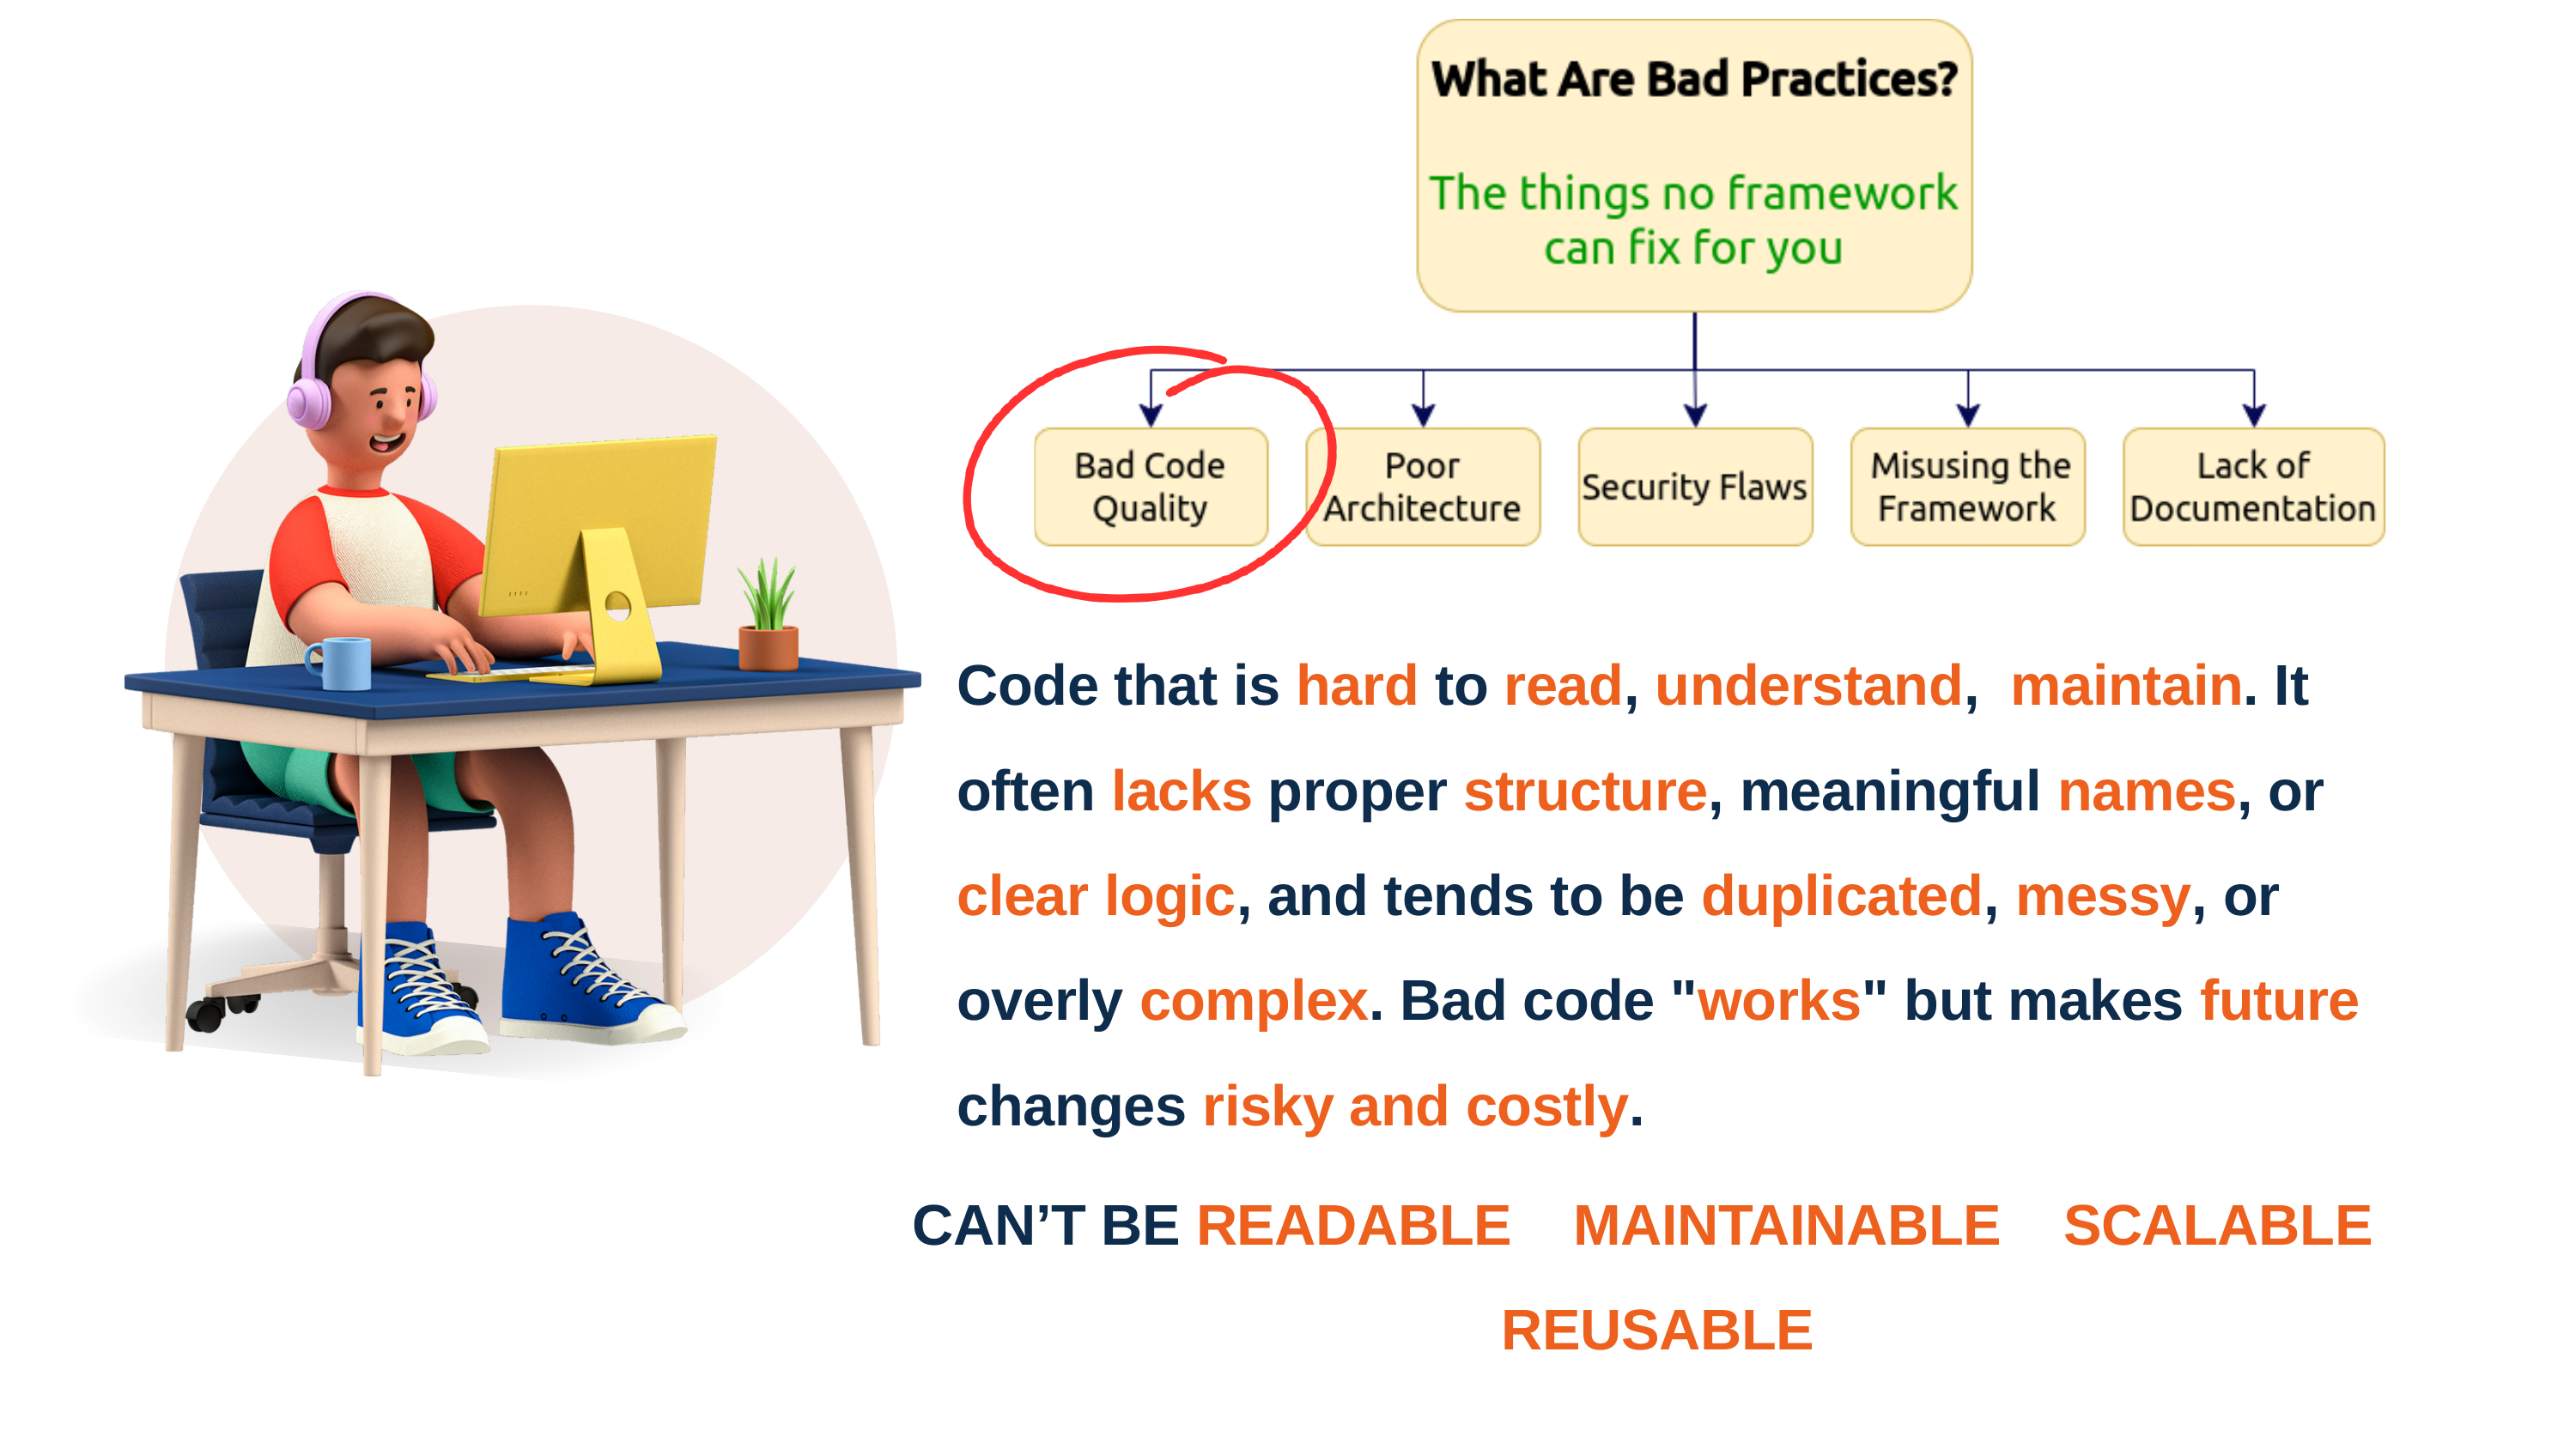

Code that is hard to read, understand,  maintain. It often lacks proper structure, meaningful names, or clear logic, and tends to be duplicated, messy, or overly complex. Bad code "works" but makes future changes risky and costly.
  CAN’T BE READABLE    MAINTAINABLE    SCALABLE     REUSABLE